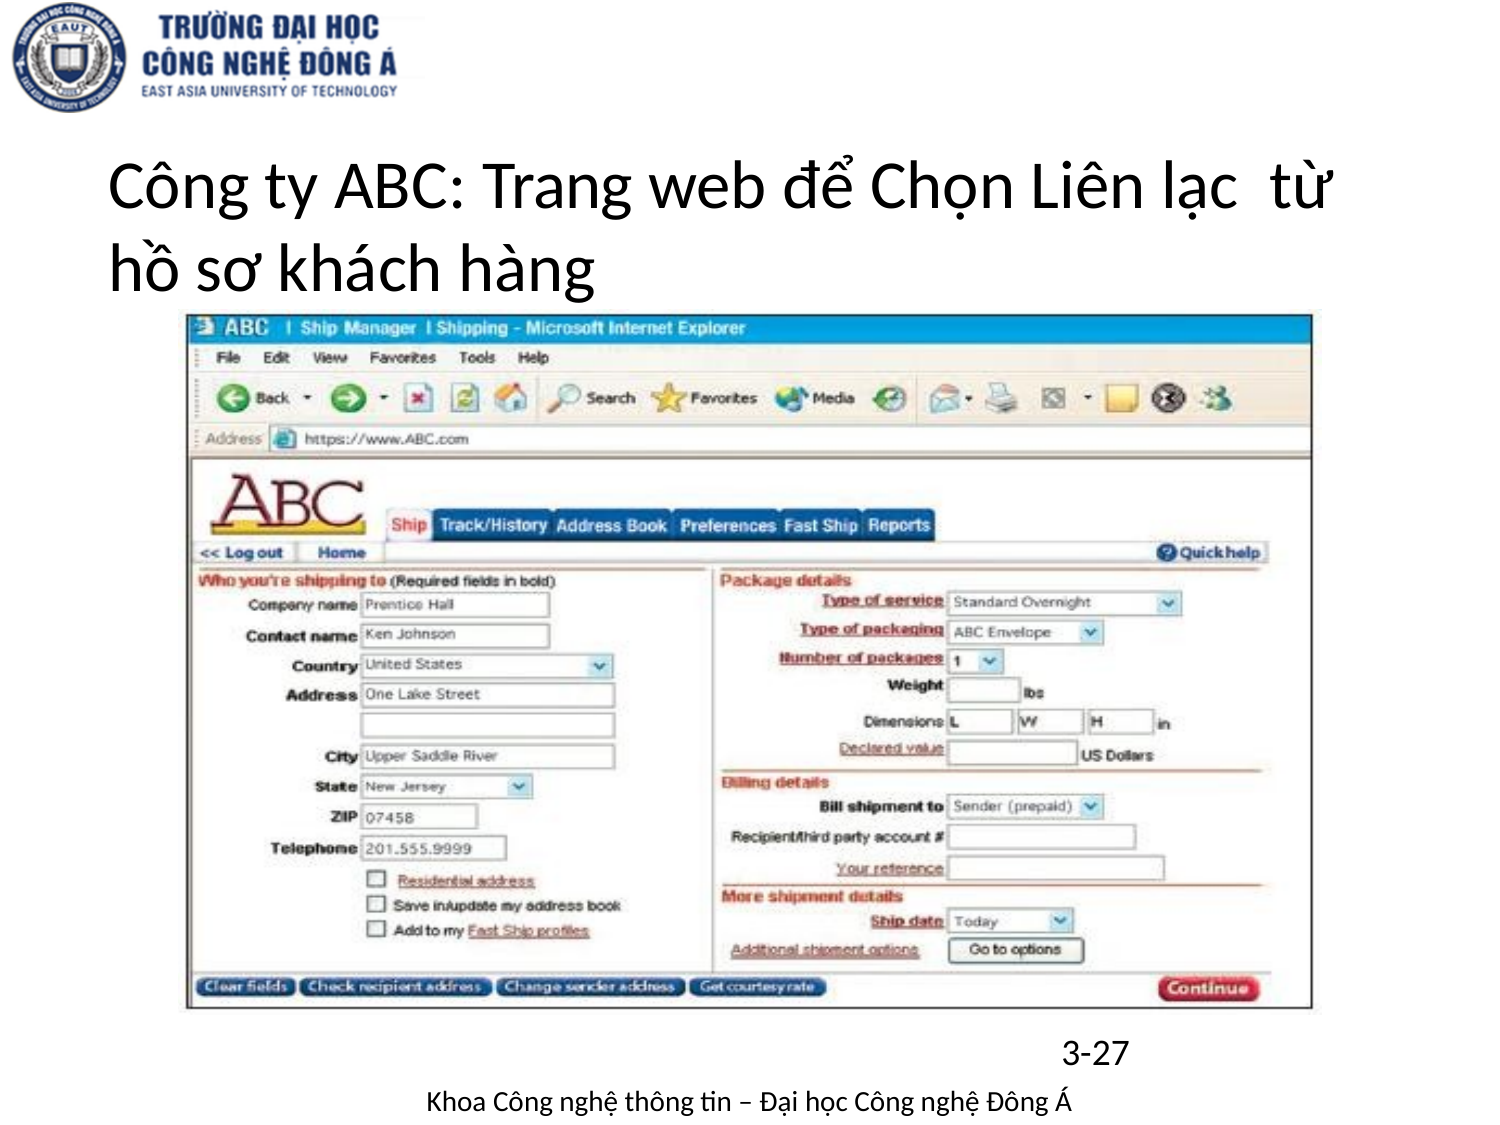

# Công ty ABC: Trang web để Chọn Liên lạc  từ hồ sơ khách hàng

3-27